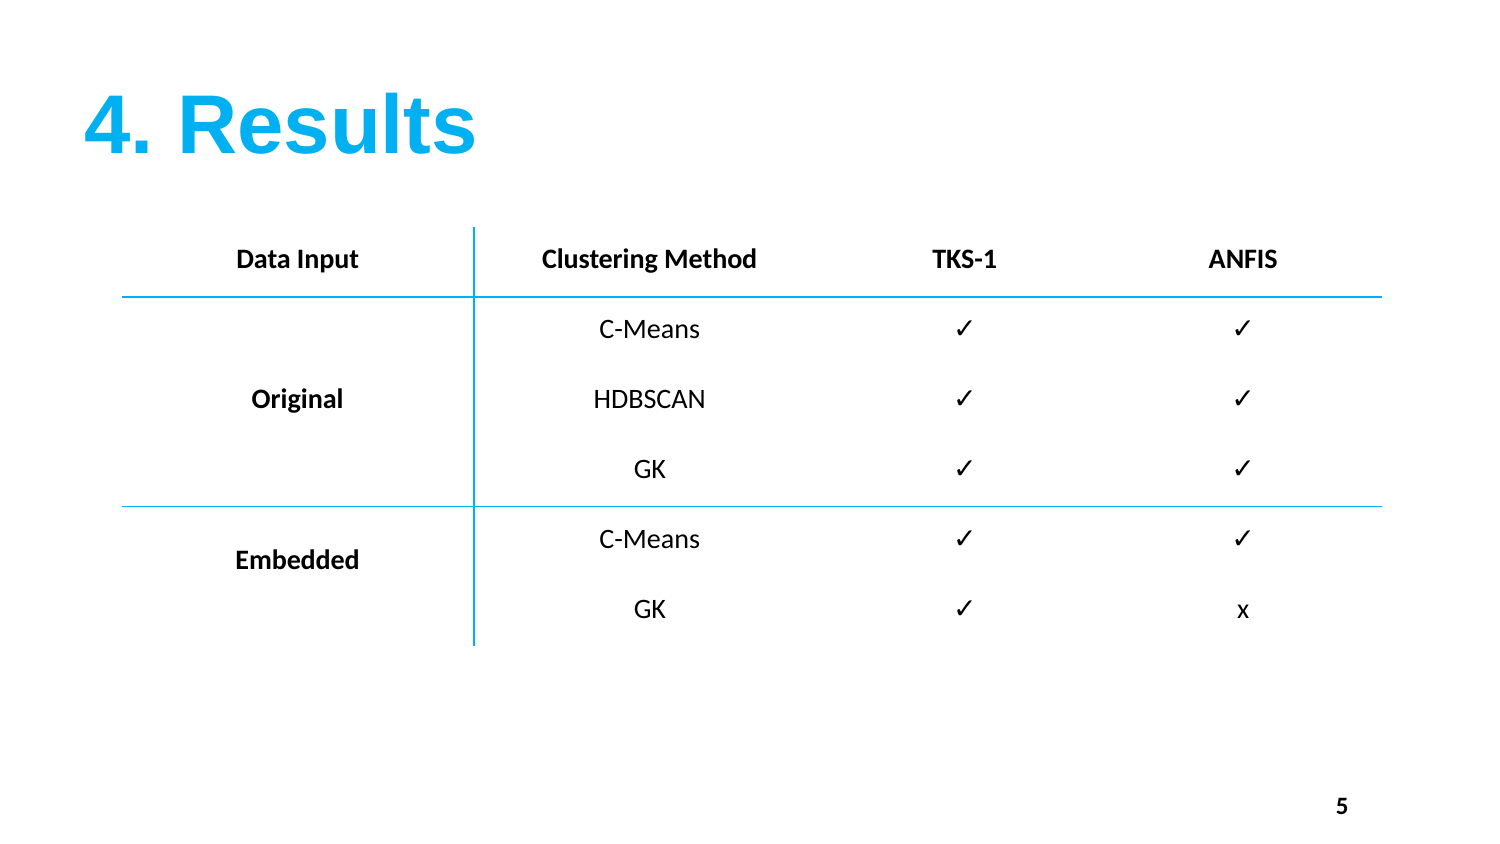

# 4. Results
| Data Input | Clustering Method | TKS-1 | ANFIS |
| --- | --- | --- | --- |
| Original | C-Means | ✓ | ✓ |
|  | HDBSCAN | ✓ | ✓ |
|  | GK | ✓ | ✓ |
| Embedded | C-Means | ✓ | ✓ |
|  | GK | ✓ | x |
5